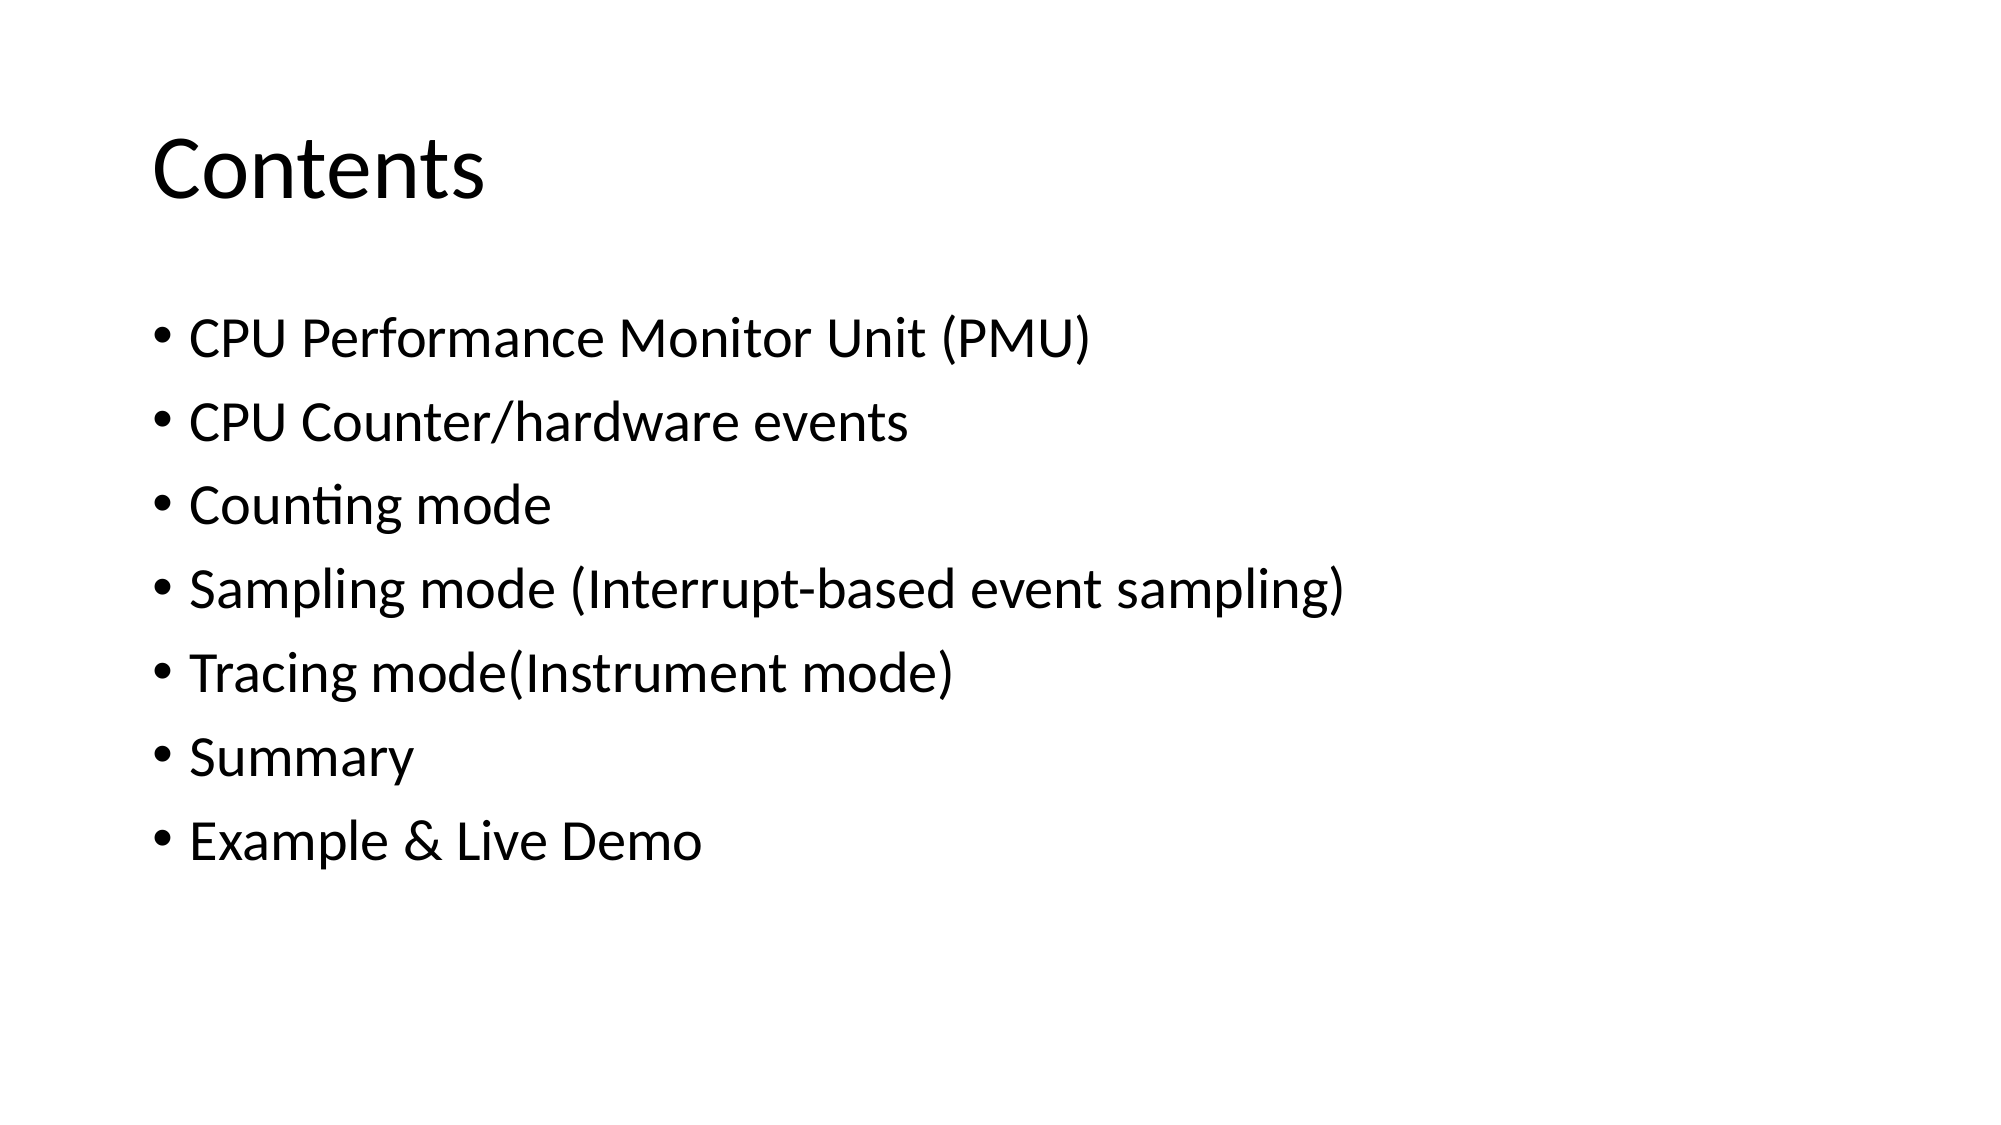

# Contents
CPU Performance Monitor Unit (PMU)
CPU Counter/hardware events
Counting mode
Sampling mode (Interrupt-based event sampling)
Tracing mode(Instrument mode)
Summary
Example & Live Demo